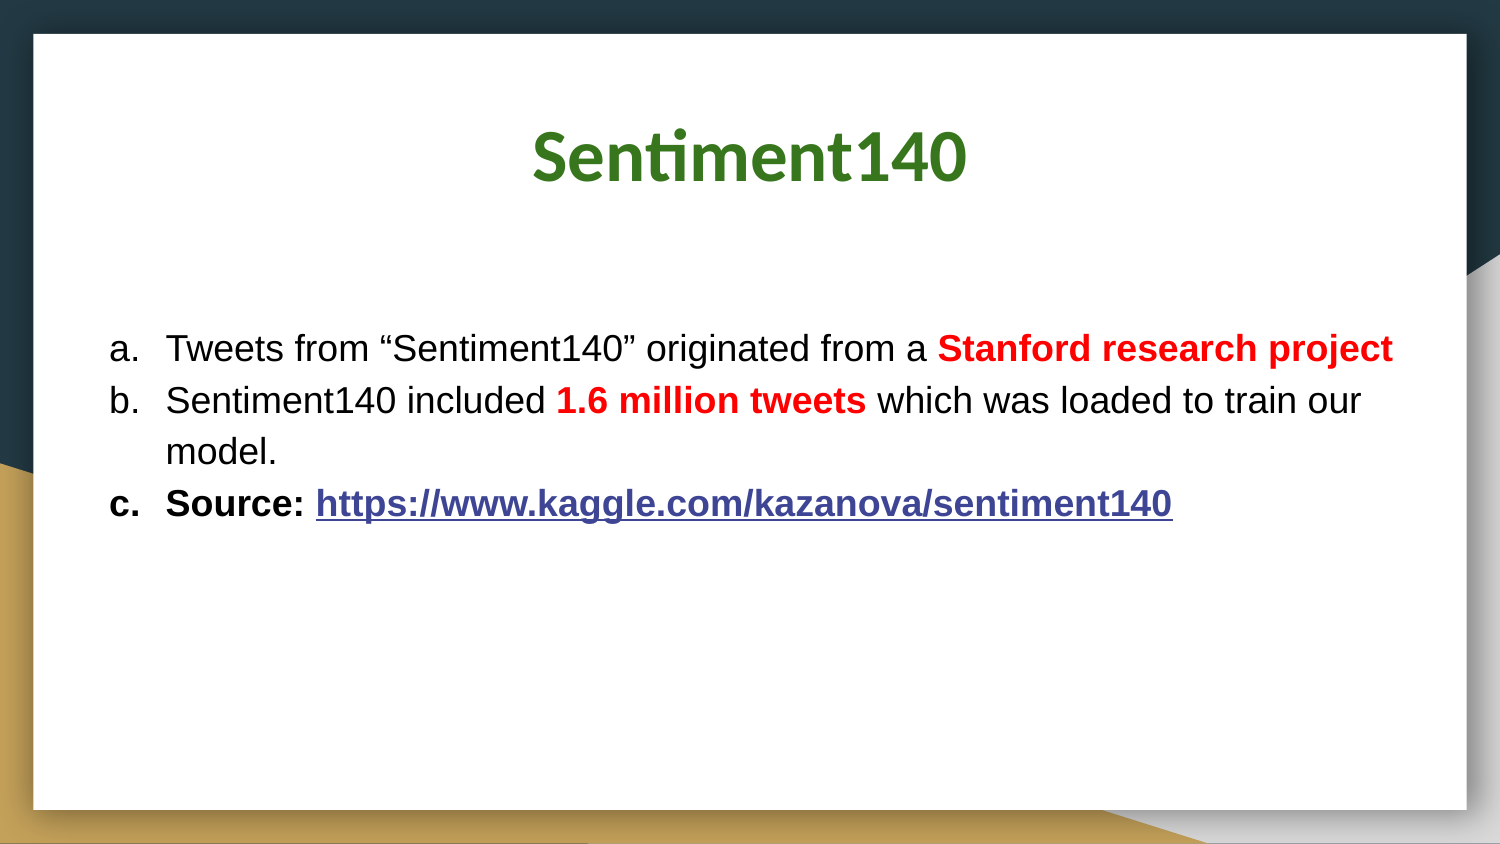

Sentiment140

Tweets from “Sentiment140” originated from a Stanford research project
Sentiment140 included 1.6 million tweets which was loaded to train our model.
Source: https://www.kaggle.com/kazanova/sentiment140